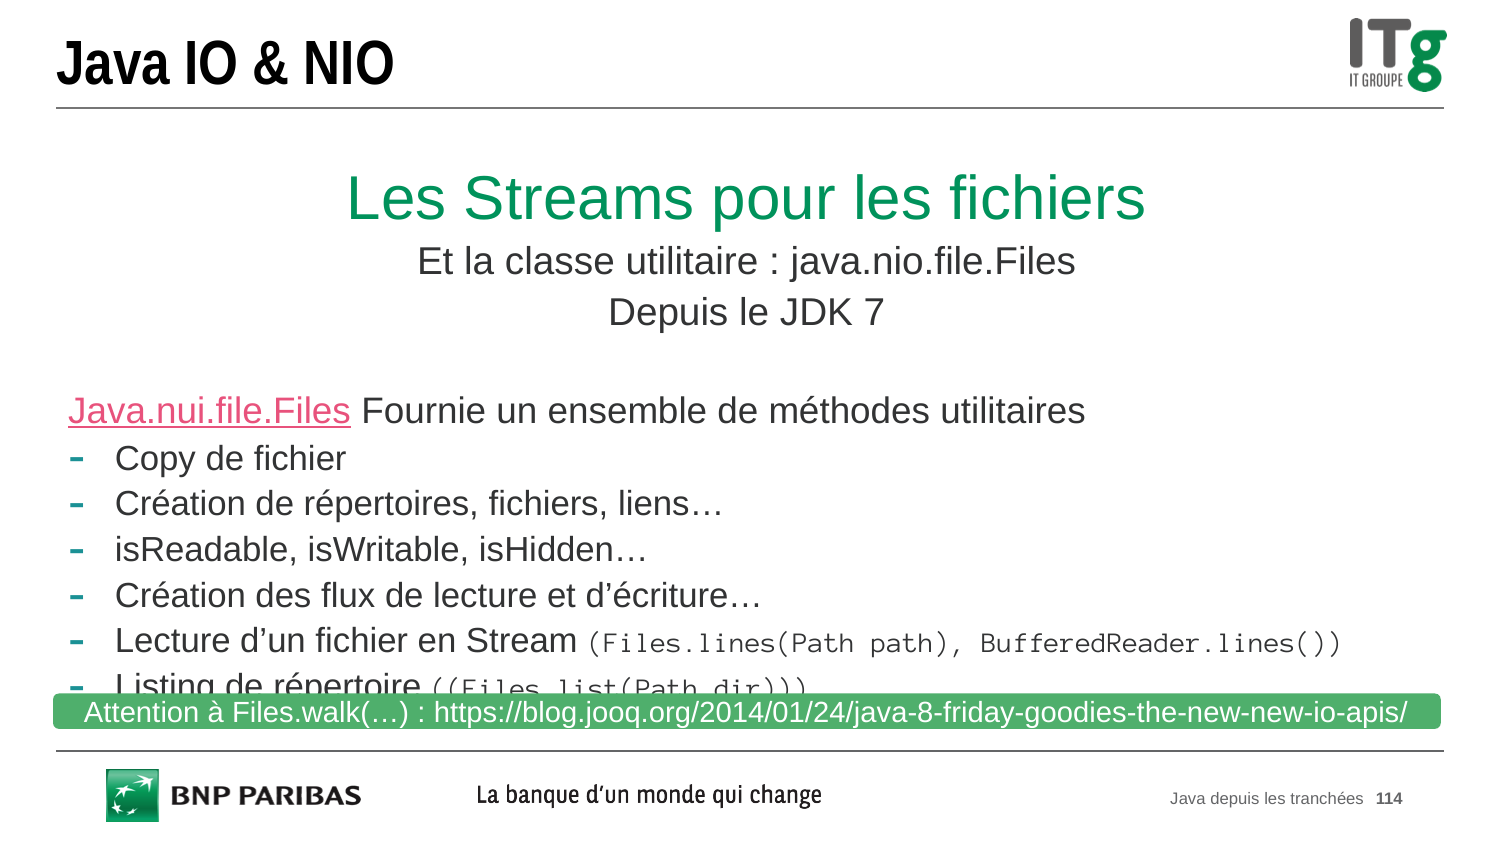

# Java IO & NIO
Les Streams pour les fichiers
Et la classe utilitaire : java.nio.file.Files
Depuis le JDK 7

Java.nui.file.Files Fournie un ensemble de méthodes utilitaires
Copy de fichier
Création de répertoires, fichiers, liens…
isReadable, isWritable, isHidden…
Création des flux de lecture et d’écriture…
Lecture d’un fichier en Stream (Files.lines(Path path), BufferedReader.lines())
Listing de répertoire ((Files.list(Path dir)))

Attention à Files.walk(…) : https://blog.jooq.org/2014/01/24/java-8-friday-goodies-the-new-new-io-apis/
Java depuis les tranchées
114